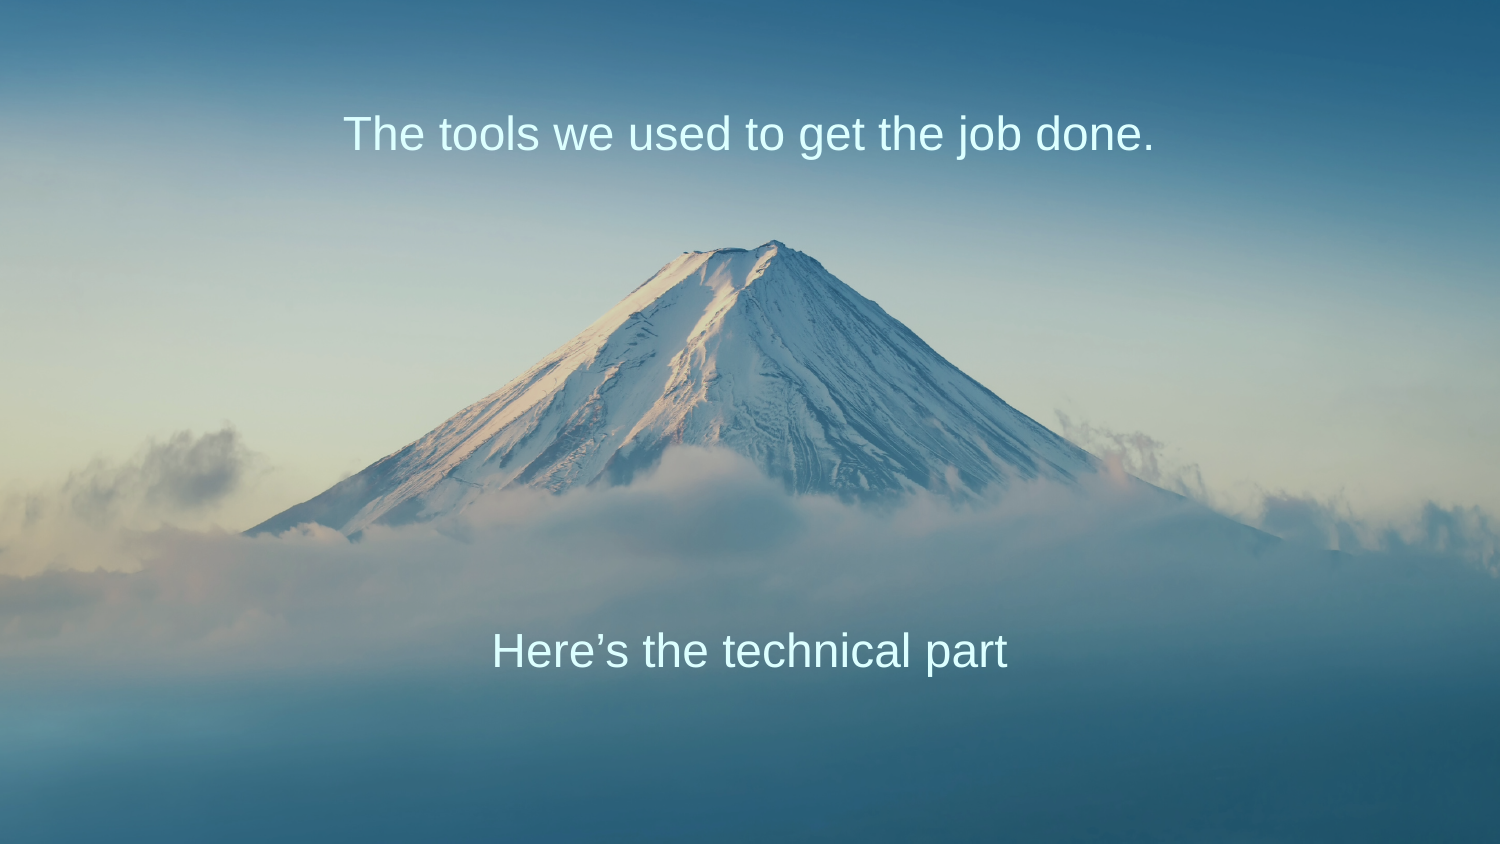

.
The tools we used to get the job done.

Here’s the technical part